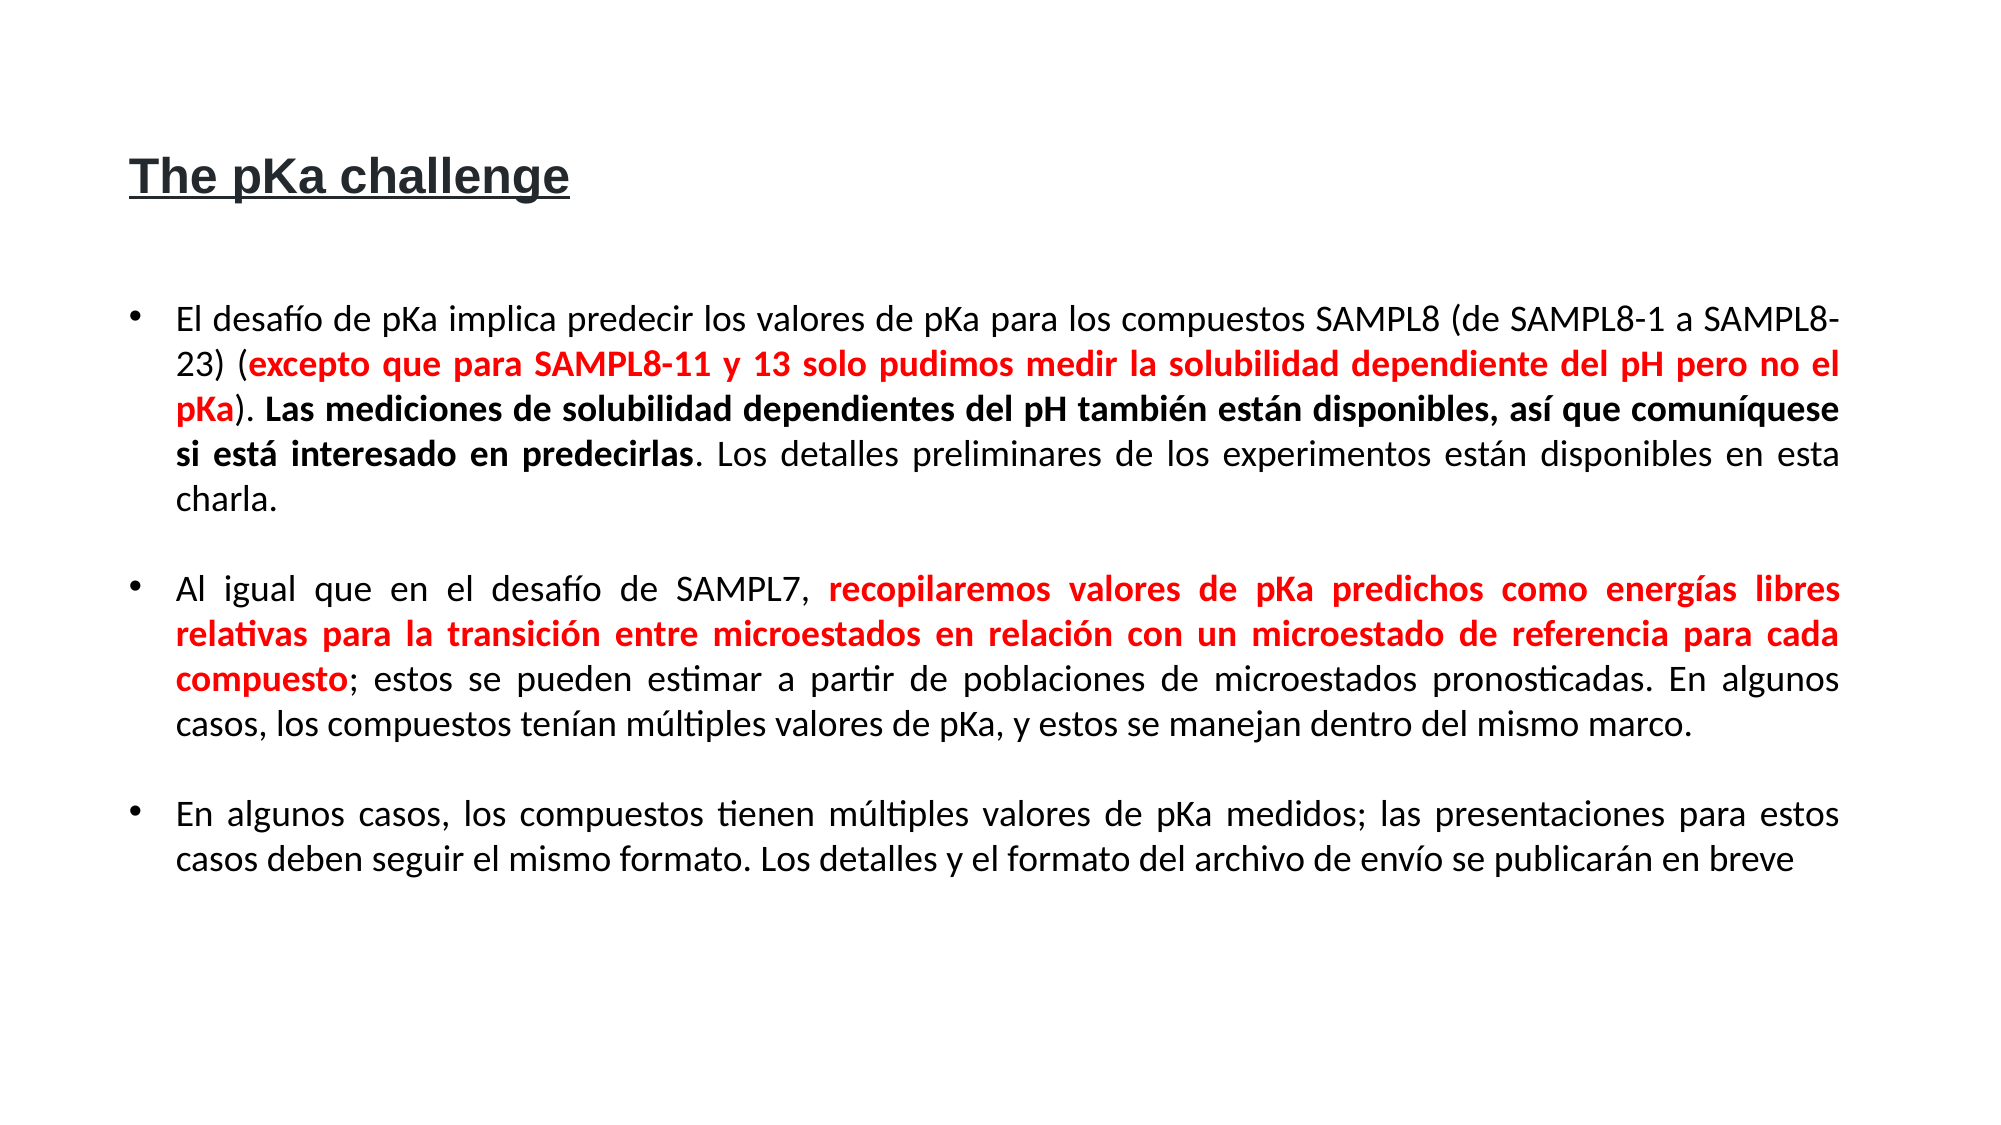

The pKa challenge

El desafío de pKa implica predecir los valores de pKa para los compuestos SAMPL8 (de SAMPL8-1 a SAMPL8-23) (excepto que para SAMPL8-11 y 13 solo pudimos medir la solubilidad dependiente del pH pero no el pKa). Las mediciones de solubilidad dependientes del pH también están disponibles, así que comuníquese si está interesado en predecirlas. Los detalles preliminares de los experimentos están disponibles en esta charla.

Al igual que en el desafío de SAMPL7, recopilaremos valores de pKa predichos como energías libres relativas para la transición entre microestados en relación con un microestado de referencia para cada compuesto; estos se pueden estimar a partir de poblaciones de microestados pronosticadas. En algunos casos, los compuestos tenían múltiples valores de pKa, y estos se manejan dentro del mismo marco.

En algunos casos, los compuestos tienen múltiples valores de pKa medidos; las presentaciones para estos casos deben seguir el mismo formato. Los detalles y el formato del archivo de envío se publicarán en breve